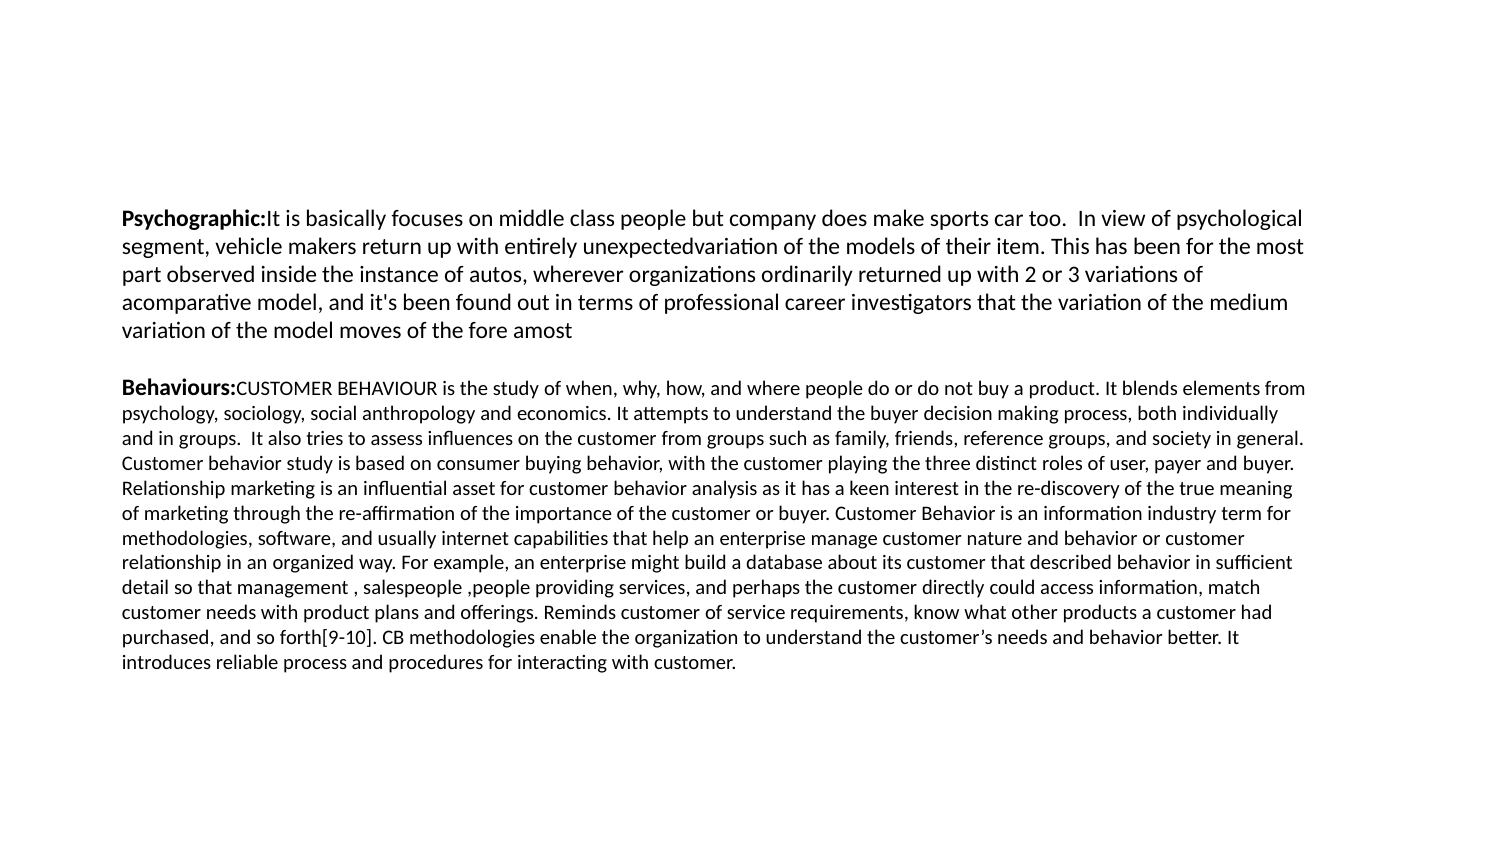

# Psychographic:It is basically focuses on middle class people but company does make sports car too.  In view of psychological segment, vehicle makers return up with entirely unexpectedvariation of the models of their item. This has been for the most part observed inside the instance of autos, wherever organizations ordinarily returned up with 2 or 3 variations of acomparative model, and it's been found out in terms of professional career investigators that the variation of the medium variation of the model moves of the fore amost Behaviours:CUSTOMER BEHAVIOUR is the study of when, why, how, and where people do or do not buy a product. It blends elements from psychology, sociology, social anthropology and economics. It attempts to understand the buyer decision making process, both individually and in groups.  It also tries to assess influences on the customer from groups such as family, friends, reference groups, and society in general. Customer behavior study is based on consumer buying behavior, with the customer playing the three distinct roles of user, payer and buyer. Relationship marketing is an influential asset for customer behavior analysis as it has a keen interest in the re-discovery of the true meaning of marketing through the re-affirmation of the importance of the customer or buyer. Customer Behavior is an information industry term for methodologies, software, and usually internet capabilities that help an enterprise manage customer nature and behavior or customer relationship in an organized way. For example, an enterprise might build a database about its customer that described behavior in sufficient detail so that management , salespeople ,people providing services, and perhaps the customer directly could access information, match customer needs with product plans and offerings. Reminds customer of service requirements, know what other products a customer had purchased, and so forth[9-10]. CB methodologies enable the organization to understand the customer’s needs and behavior better. It introduces reliable process and procedures for interacting with customer.